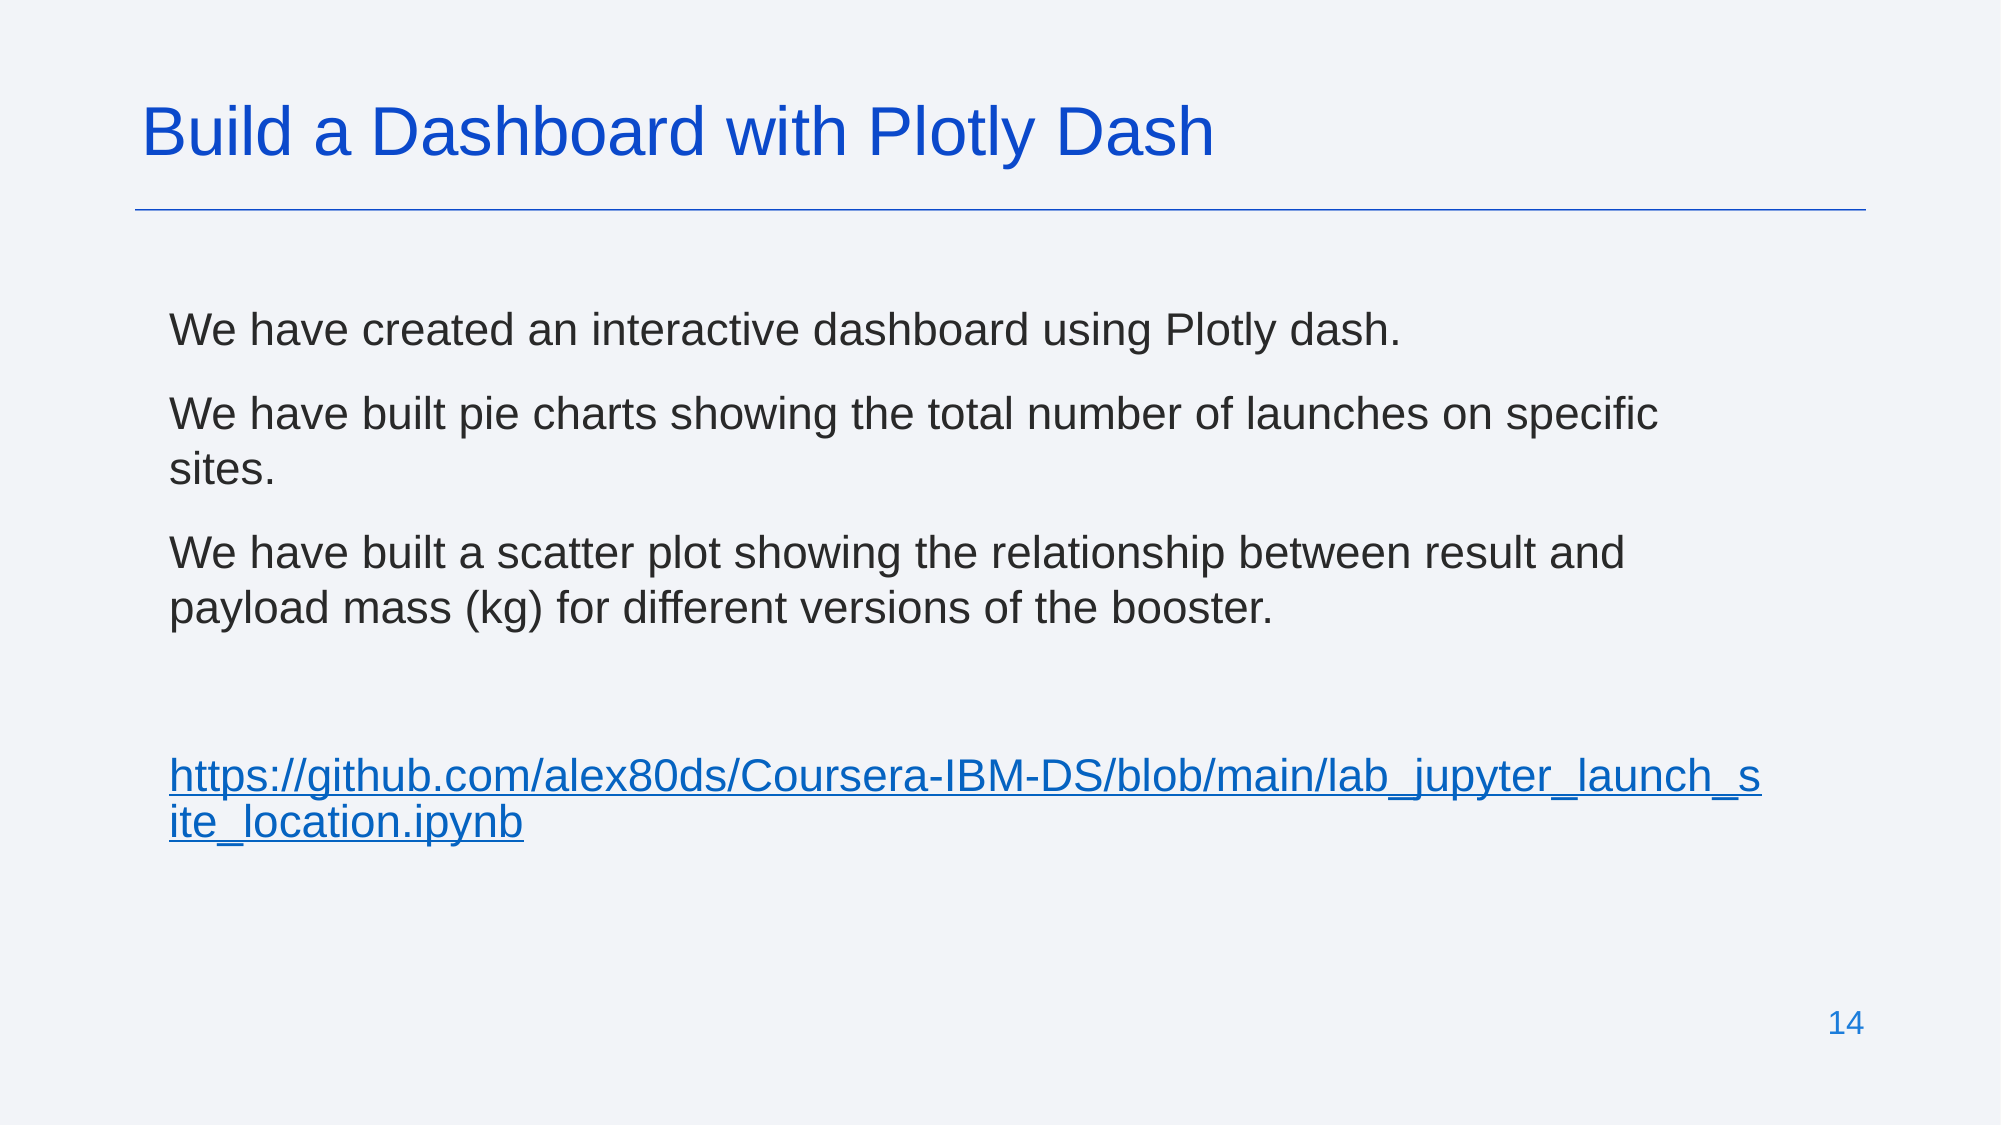

Build a Dashboard with Plotly Dash
# We have created an interactive dashboard using Plotly dash.
We have built pie charts showing the total number of launches on specific sites.
We have built a scatter plot showing the relationship between result and payload mass (kg) for different versions of the booster.

https://github.com/alex80ds/Coursera-IBM-DS/blob/main/lab_jupyter_launch_site_location.ipynb
14